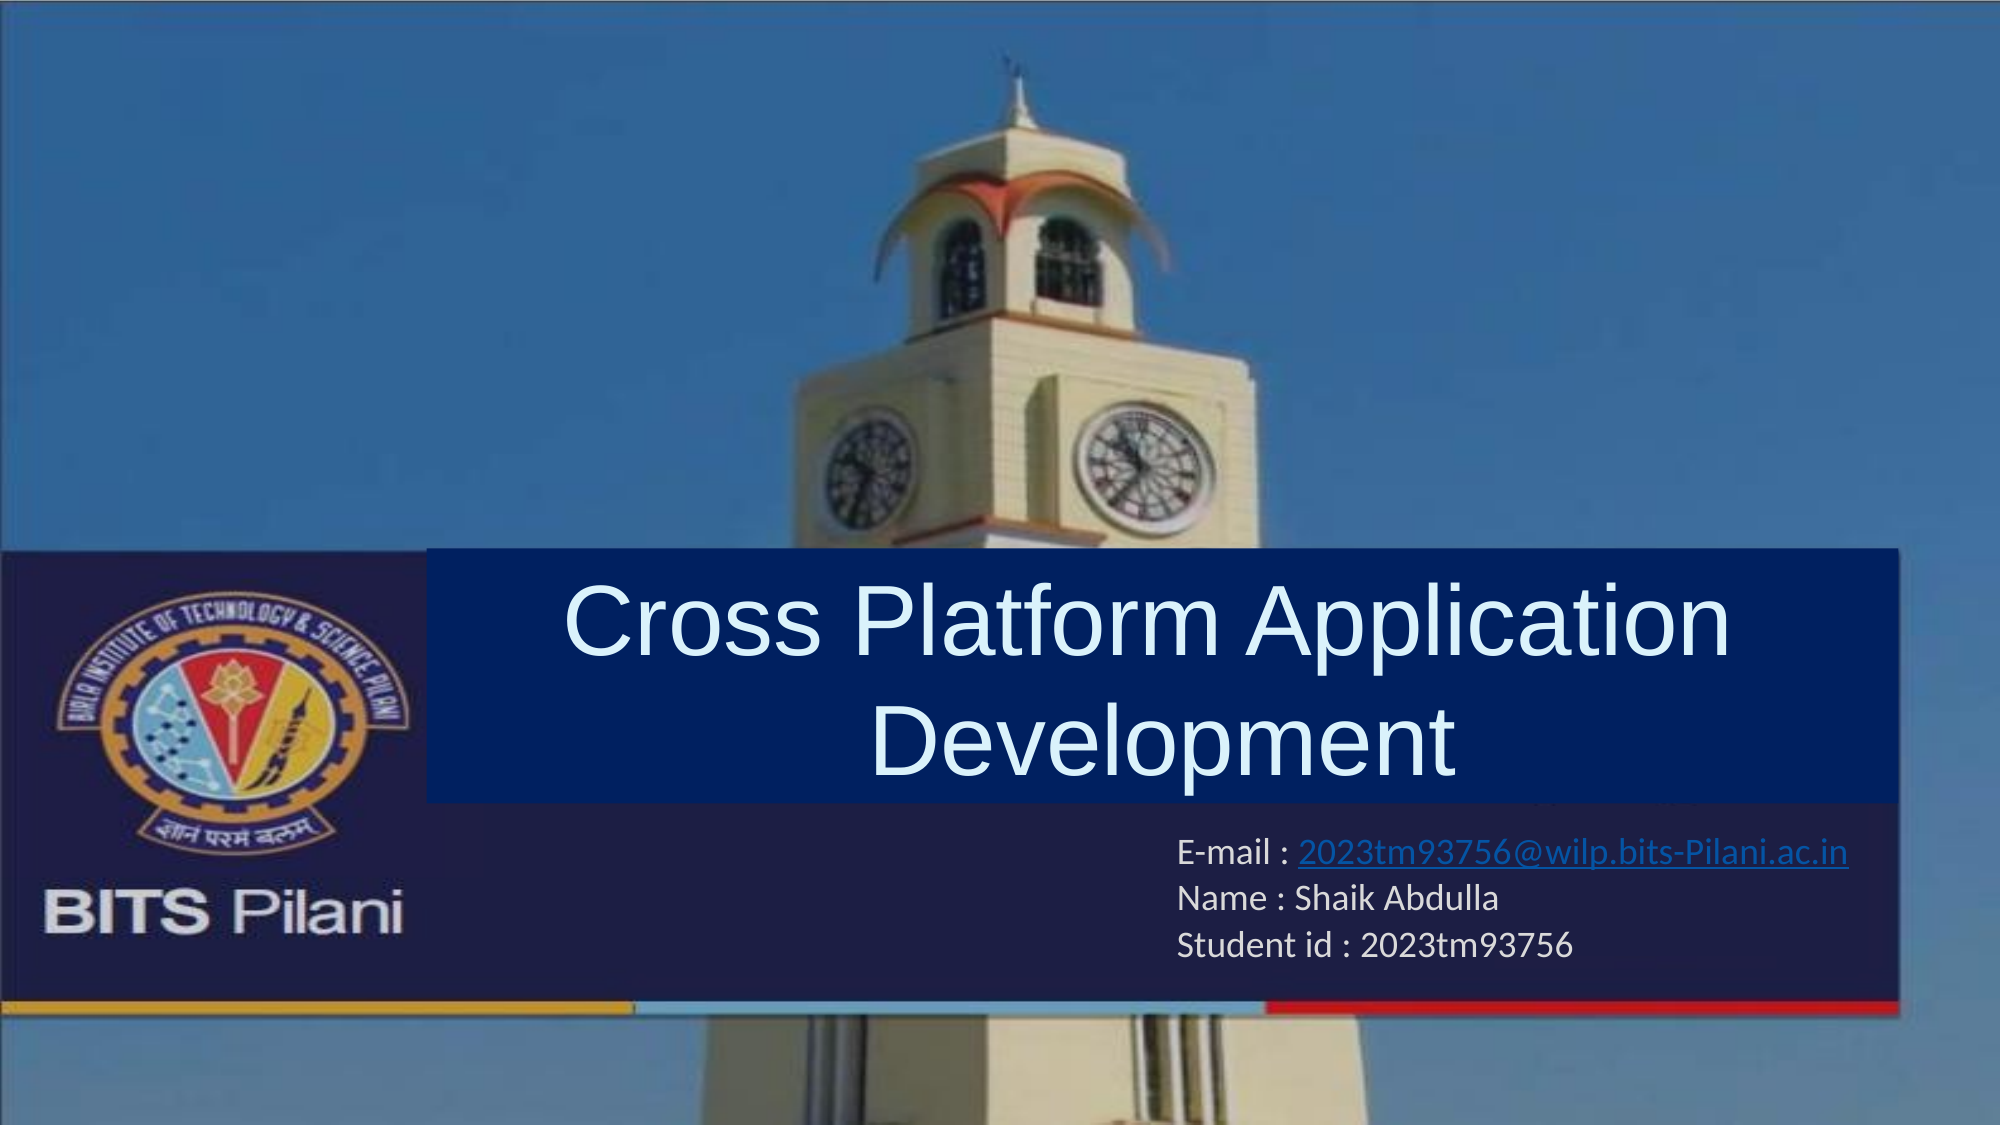

Cross Platform Application
Development
E-mail : 2023tm93756@wilp.bits-Pilani.ac.in
Name : Shaik Abdulla
Student id : 2023tm93756